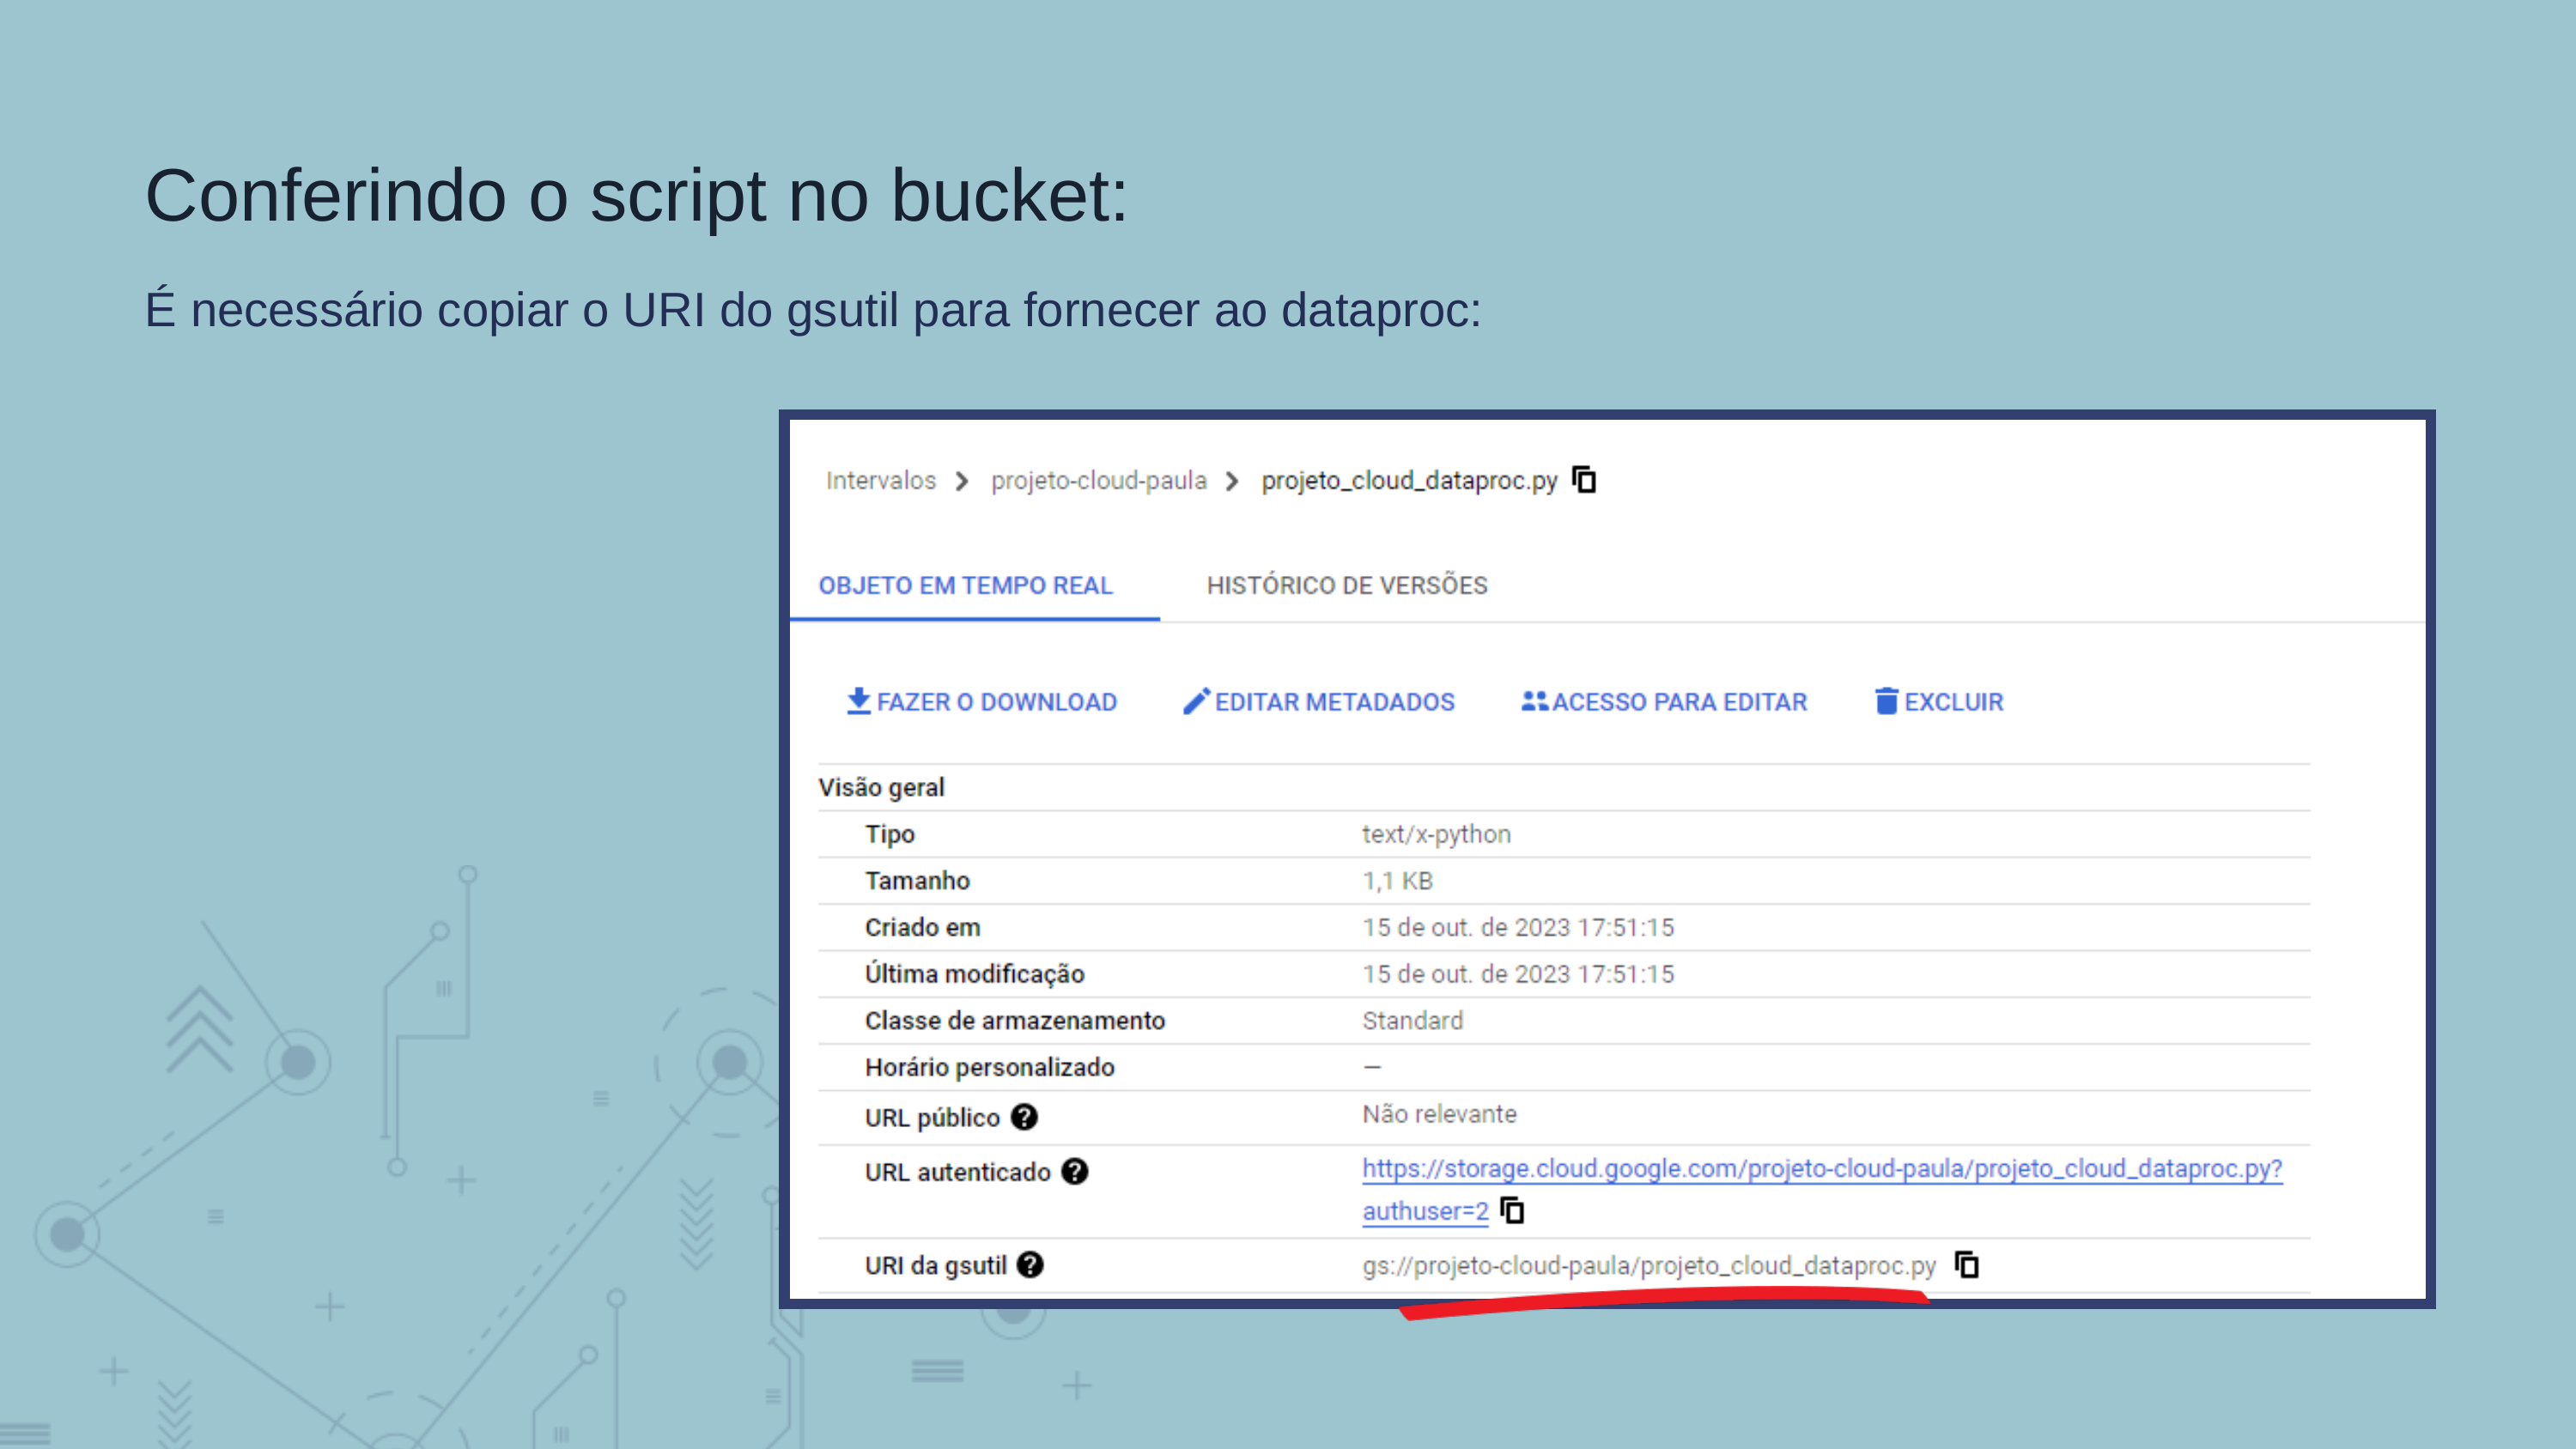

Conferindo o script no bucket:
É necessário copiar o URI do gsutil para fornecer ao dataproc: